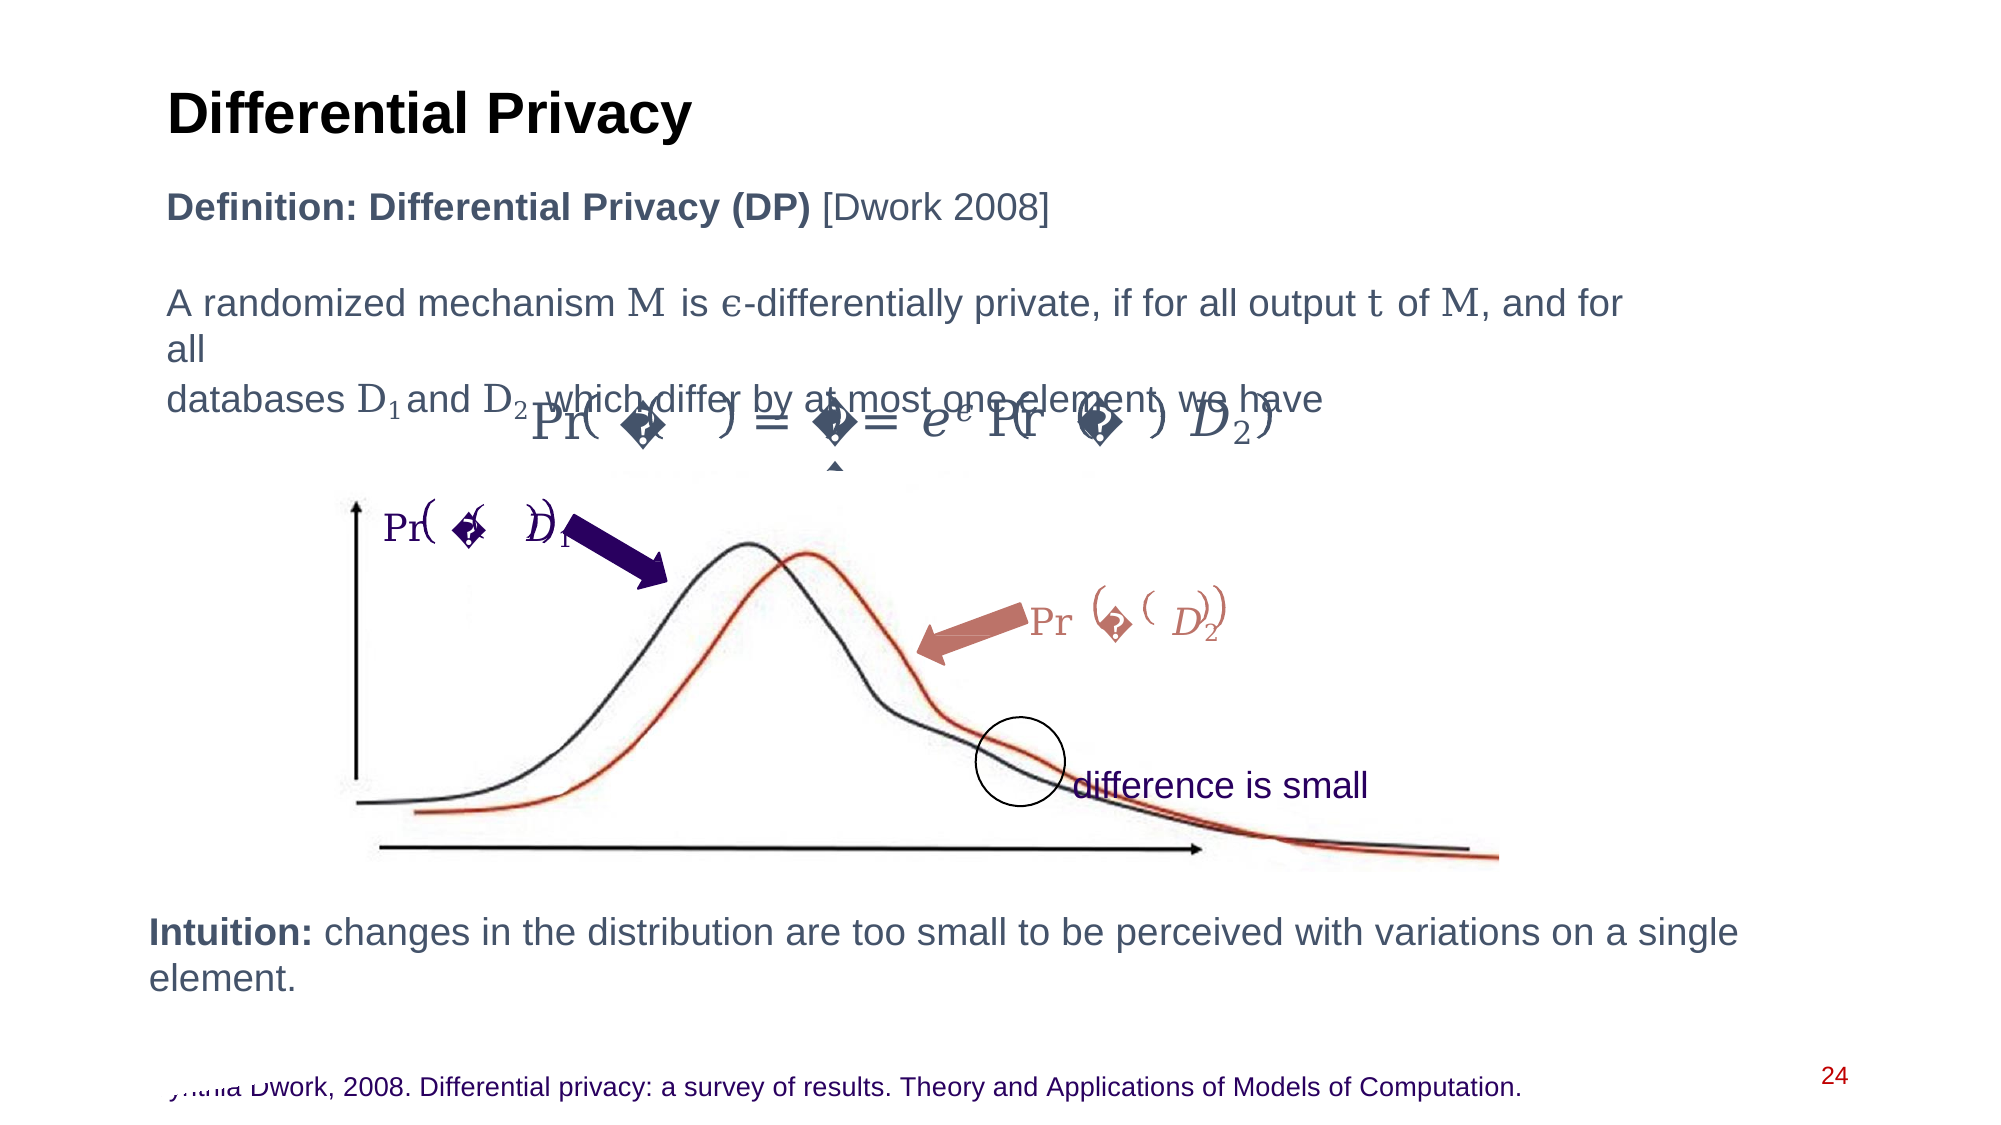

# Differential Privacy
Definition: Differential Privacy (DP) [Dwork 2008]

A randomized mechanism M is ϵ-differentially private, if for all output t of M, and for all
databases D1and D2  which differ by at most one element, we have
= �	= 𝑒𝜖Pr  �	𝐷2	= �	.
Pr  �	𝐷1

Pr  �  𝐷1

Pr  �  𝐷2

difference is small

Intuition: changes in the distribution are too small to be perceived with variations on a single element.

Cynthia Dwork, 2008. Differential privacy: a survey of results. Theory and Applications of Models of Computation.

24